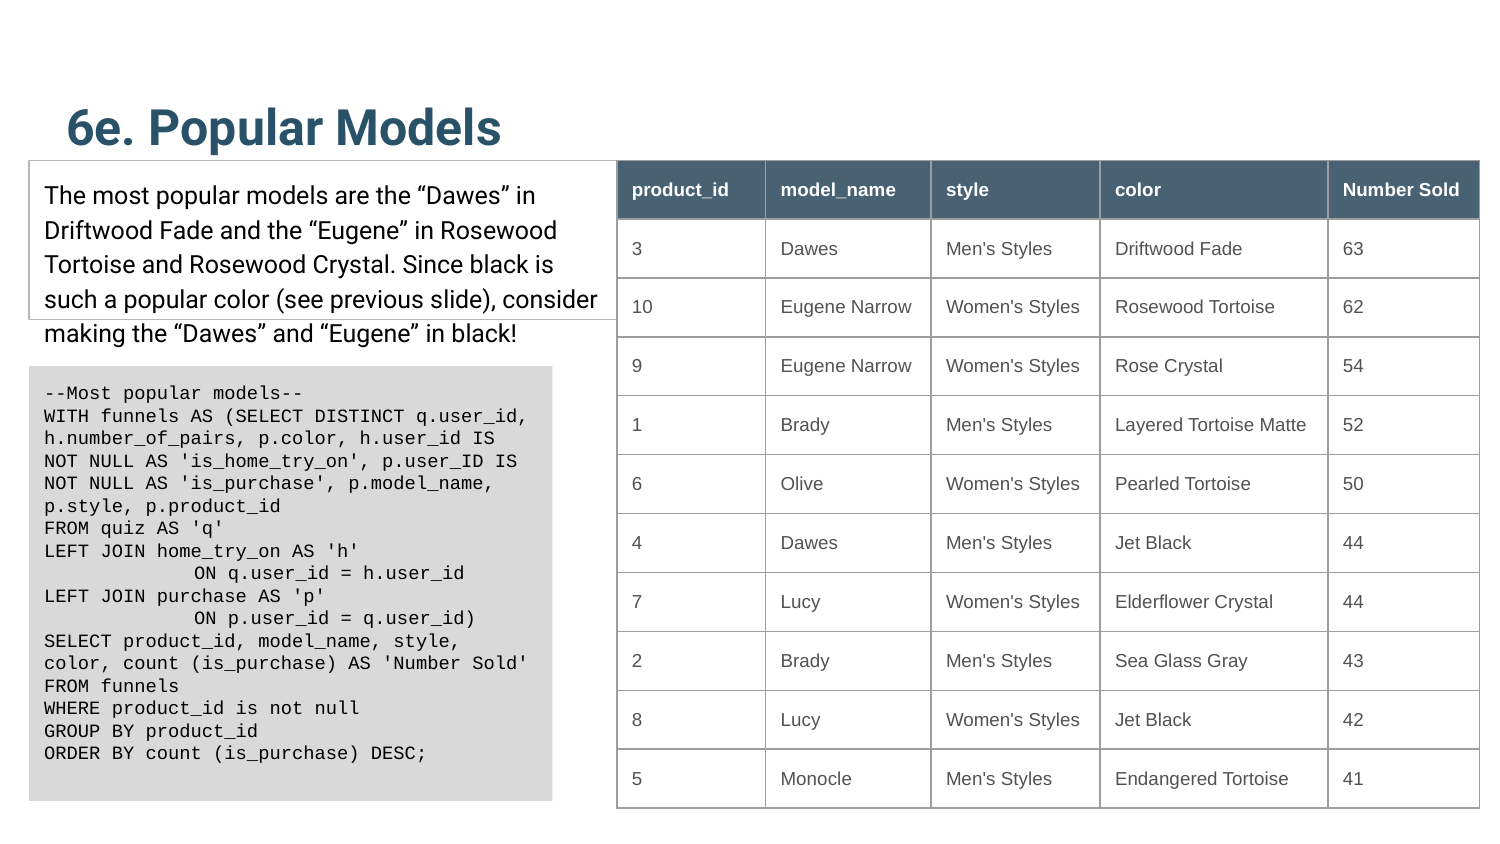

6e. Popular Models
The most popular models are the “Dawes” in Driftwood Fade and the “Eugene” in Rosewood Tortoise and Rosewood Crystal. Since black is such a popular color (see previous slide), consider making the “Dawes” and “Eugene” in black!
| product\_id | model\_name | style | color | Number Sold |
| --- | --- | --- | --- | --- |
| 3 | Dawes | Men's Styles | Driftwood Fade | 63 |
| 10 | Eugene Narrow | Women's Styles | Rosewood Tortoise | 62 |
| 9 | Eugene Narrow | Women's Styles | Rose Crystal | 54 |
| 1 | Brady | Men's Styles | Layered Tortoise Matte | 52 |
| 6 | Olive | Women's Styles | Pearled Tortoise | 50 |
| 4 | Dawes | Men's Styles | Jet Black | 44 |
| 7 | Lucy | Women's Styles | Elderflower Crystal | 44 |
| 2 | Brady | Men's Styles | Sea Glass Gray | 43 |
| 8 | Lucy | Women's Styles | Jet Black | 42 |
| 5 | Monocle | Men's Styles | Endangered Tortoise | 41 |
--Most popular models--
WITH funnels AS (SELECT DISTINCT q.user_id, h.number_of_pairs, p.color, h.user_id IS NOT NULL AS 'is_home_try_on', p.user_ID IS NOT NULL AS 'is_purchase', p.model_name, p.style, p.product_id
FROM quiz AS 'q'
LEFT JOIN home_try_on AS 'h'
	ON q.user_id = h.user_id
LEFT JOIN purchase AS 'p'
	ON p.user_id = q.user_id)
SELECT product_id, model_name, style, color, count (is_purchase) AS 'Number Sold'
FROM funnels
WHERE product_id is not null
GROUP BY product_id
ORDER BY count (is_purchase) DESC;